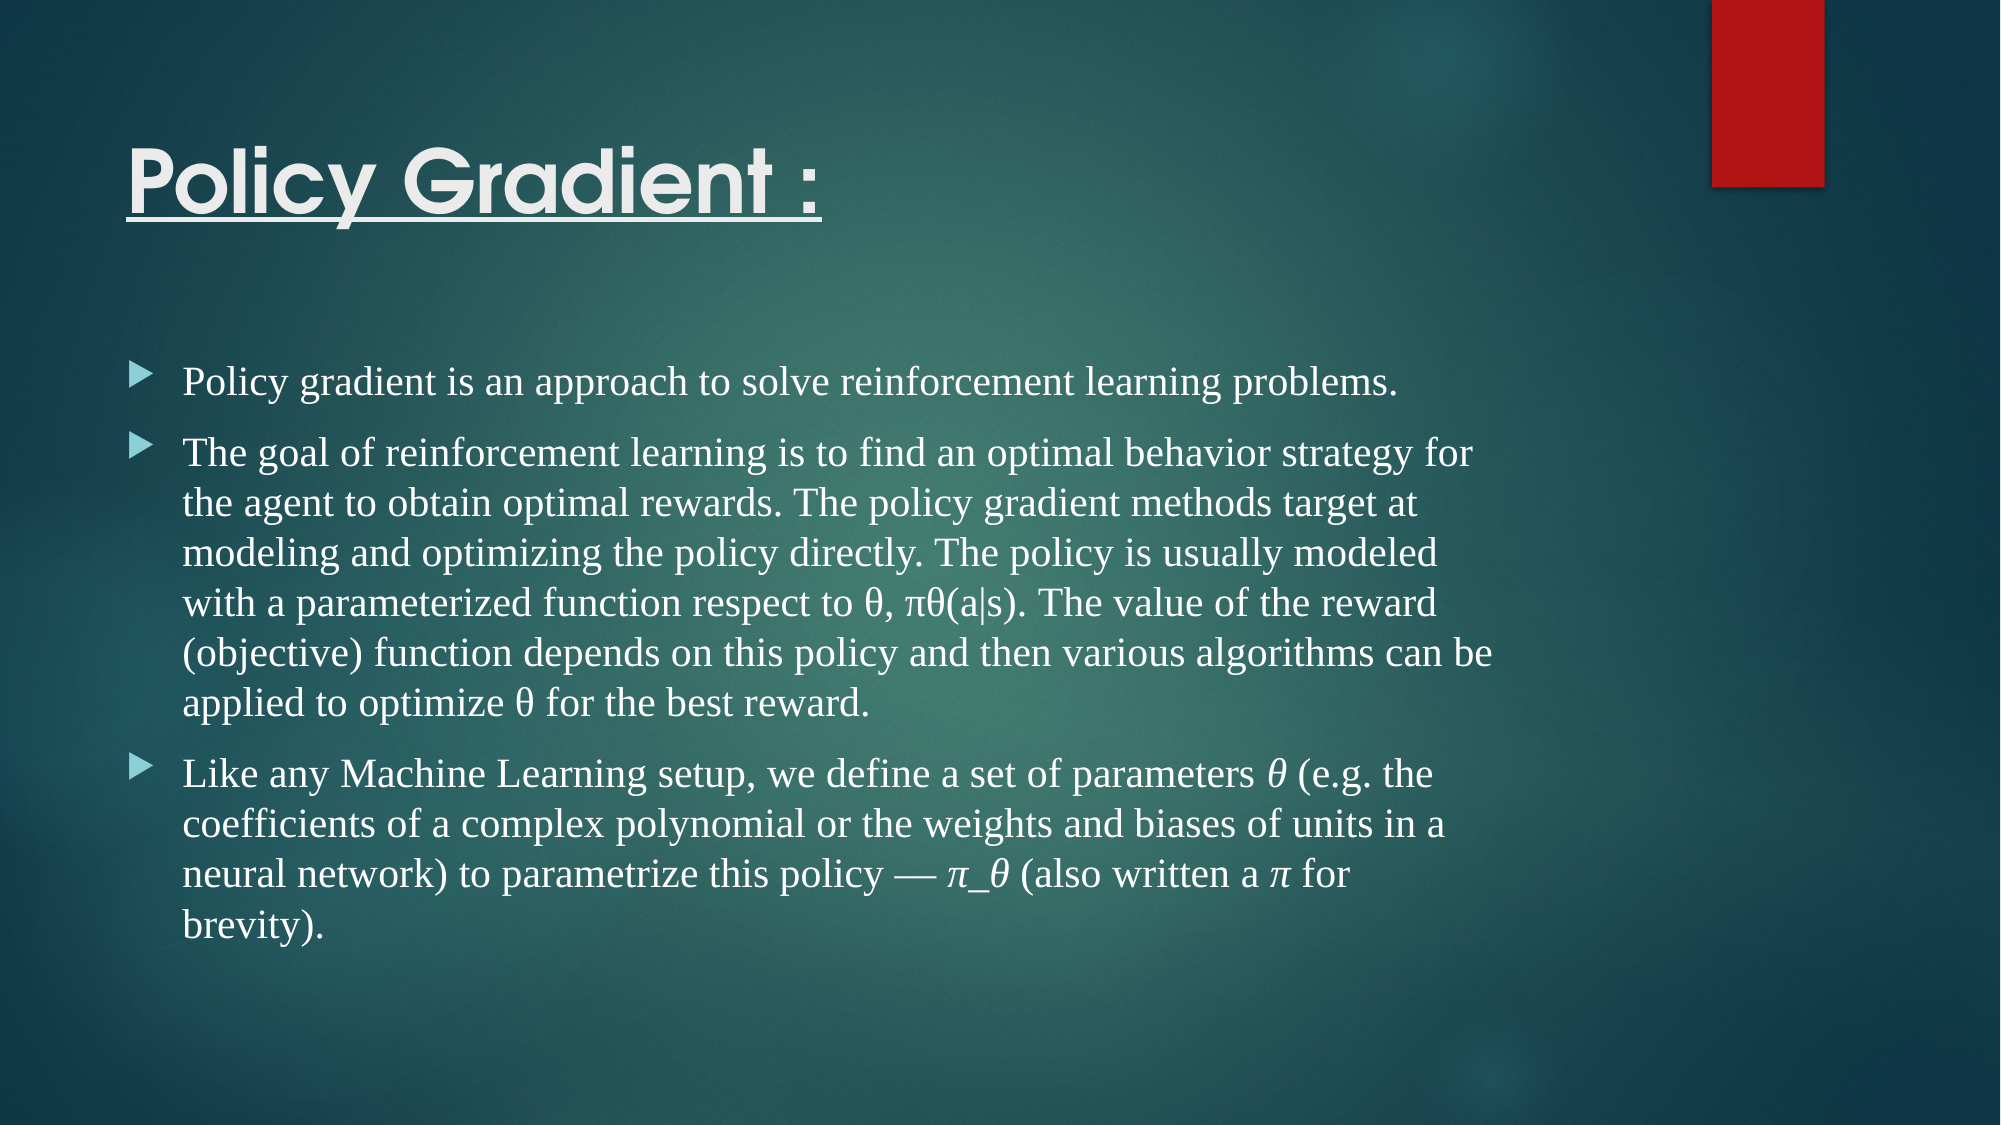

# Policy Gradient :
Policy gradient is an approach to solve reinforcement learning problems.
The goal of reinforcement learning is to find an optimal behavior strategy for the agent to obtain optimal rewards. The policy gradient methods target at modeling and optimizing the policy directly. The policy is usually modeled with a parameterized function respect to θ, πθ(a|s). The value of the reward (objective) function depends on this policy and then various algorithms can be applied to optimize θ for the best reward.
Like any Machine Learning setup, we define a set of parameters θ (e.g. the coefficients of a complex polynomial or the weights and biases of units in a neural network) to parametrize this policy — π_θ​ (also written a π for brevity).